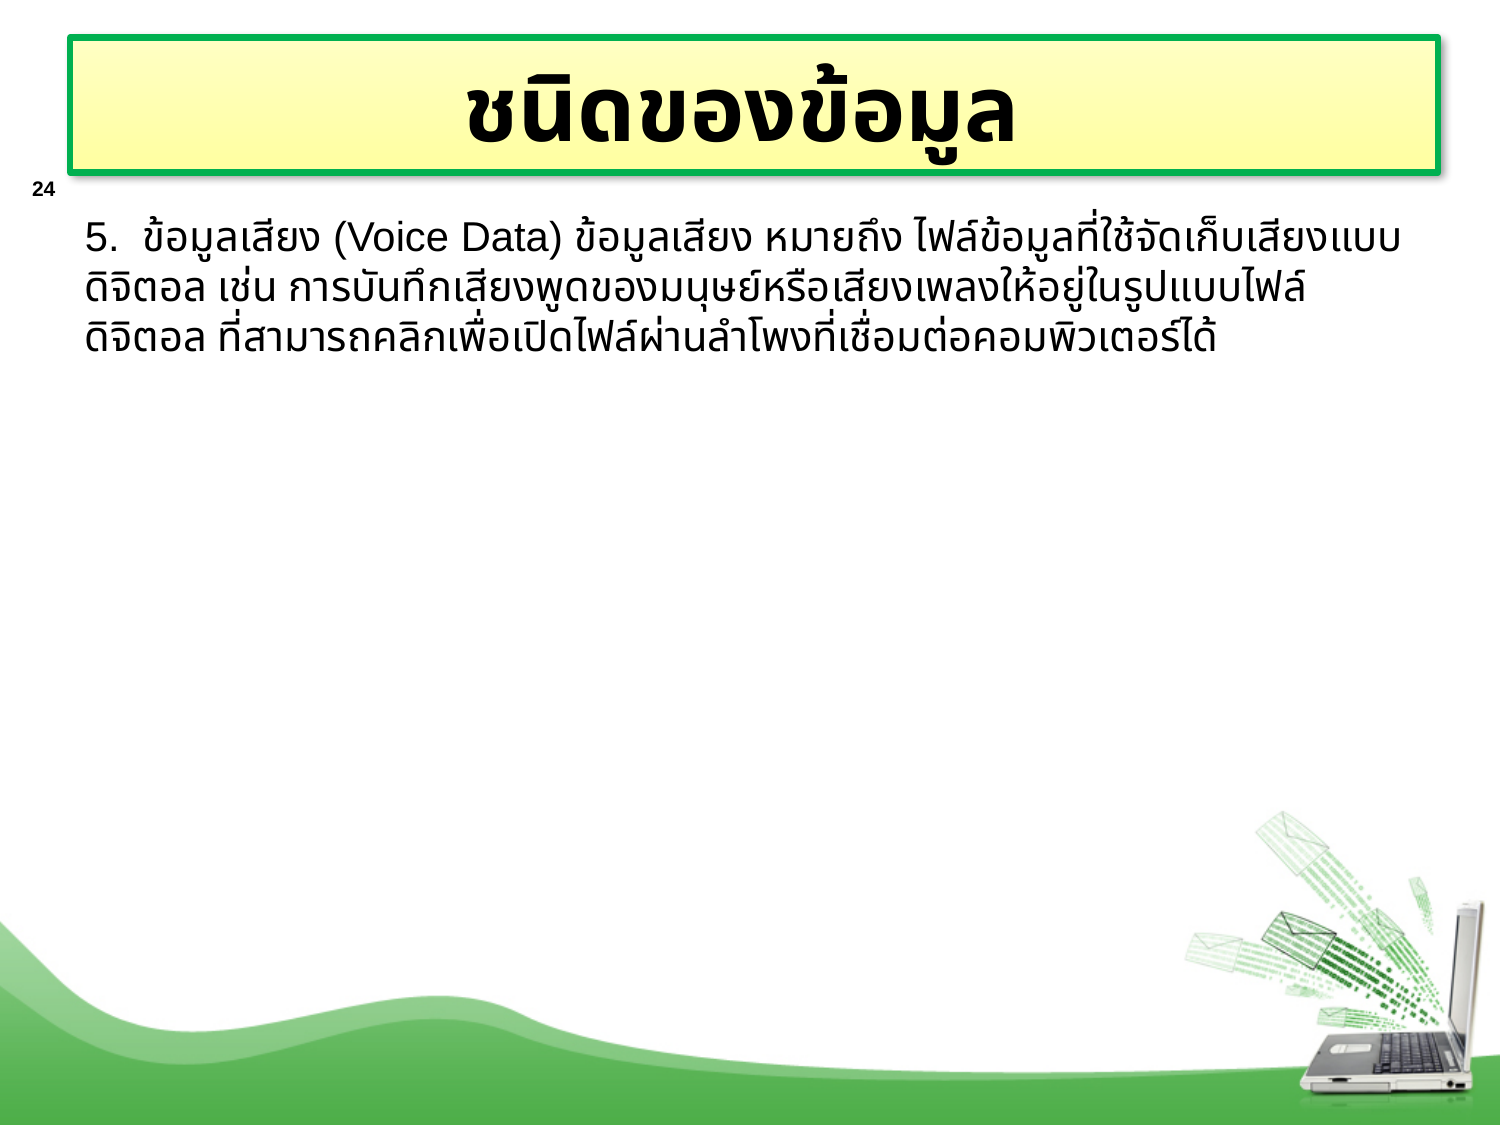

# ชนิดของข้อมูล
24
5.  ข้อมูลเสียง (Voice Data) ข้อมูลเสียง หมายถึง ไฟล์ข้อมูลที่ใช้จัดเก็บเสียงแบบดิจิตอล เช่น การบันทึกเสียงพูดของมนุษย์หรือเสียงเพลงให้อยู่ในรูปแบบไฟล์ดิจิตอล ที่สามารถคลิกเพื่อเปิดไฟล์ผ่านลำโพงที่เชื่อมต่อคอมพิวเตอร์ได้